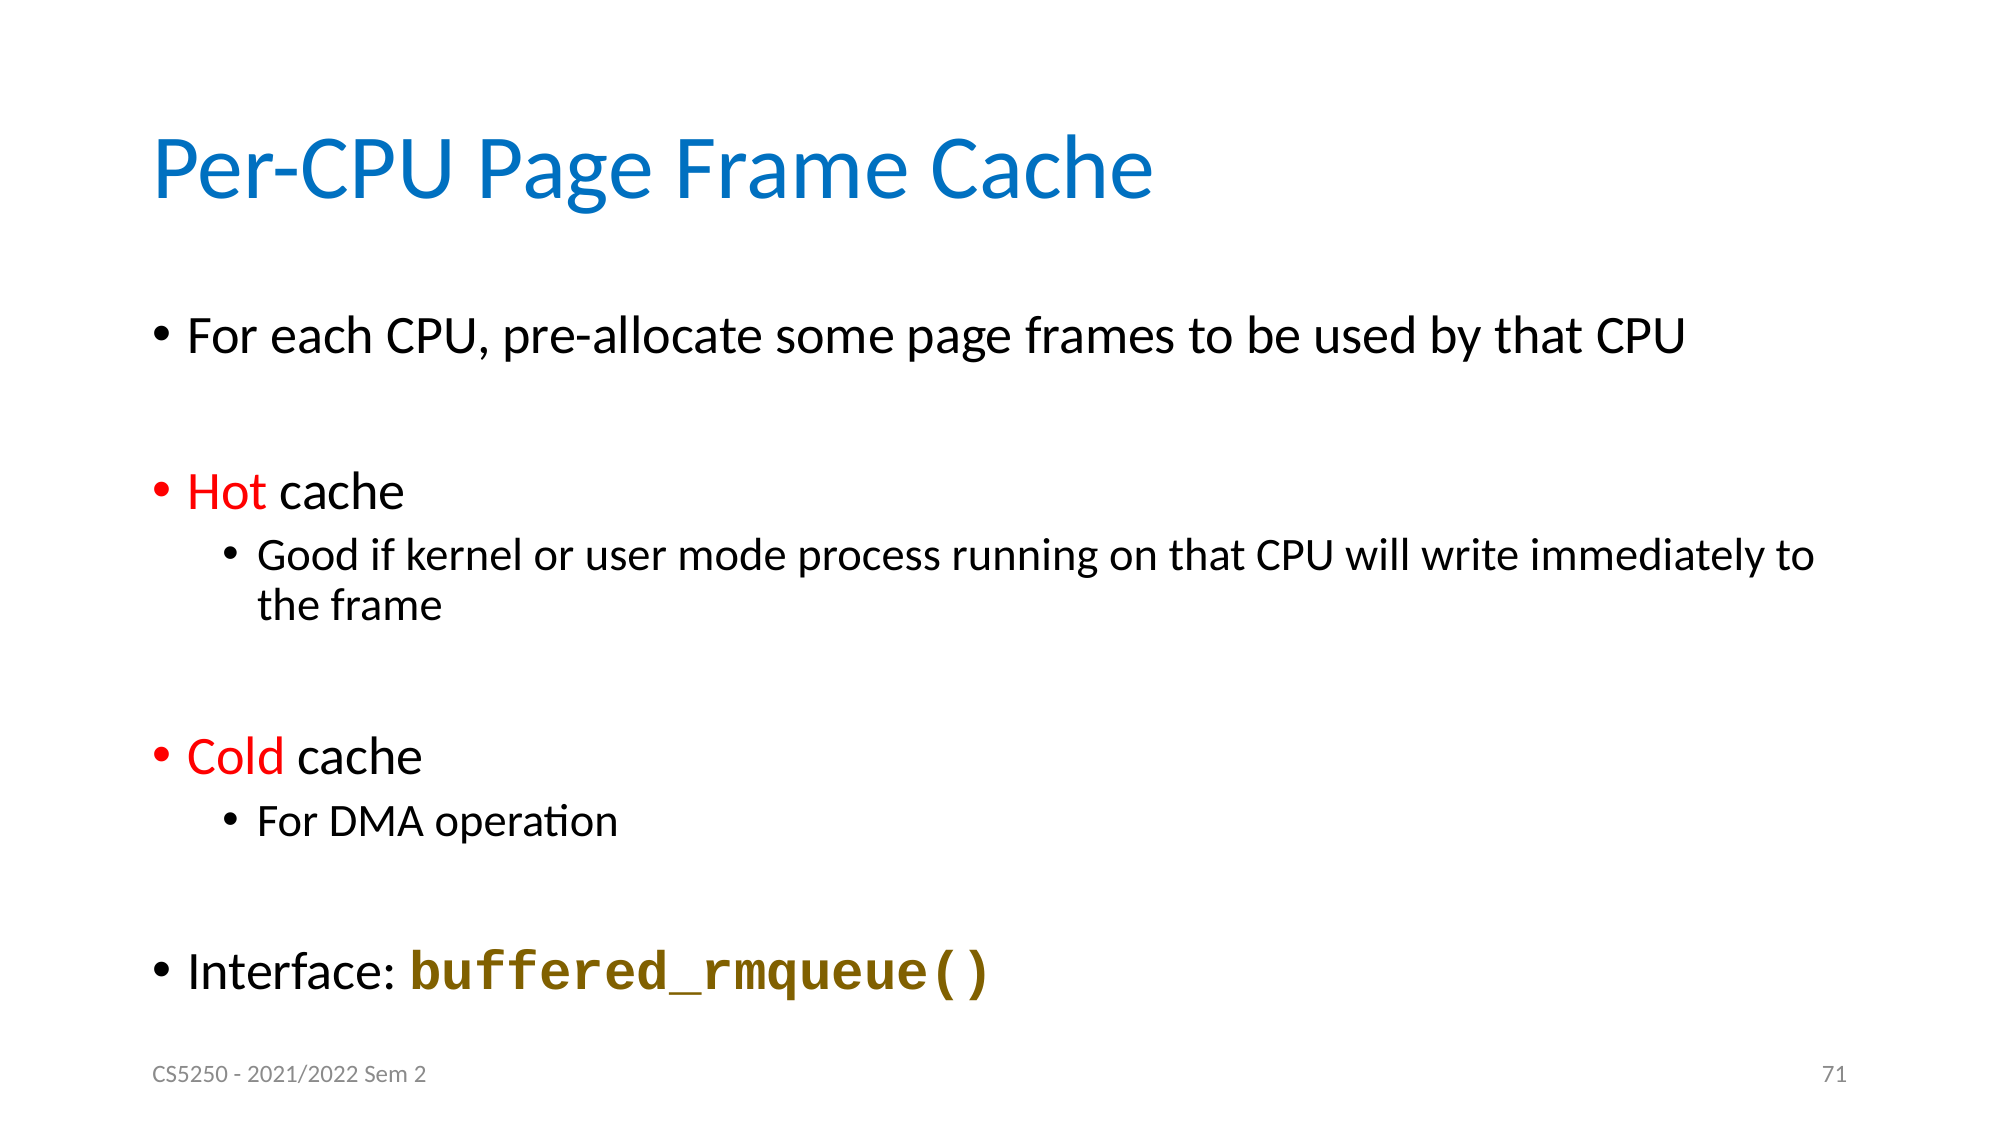

# Per-CPU Page Frame Cache
For each CPU, pre-allocate some page frames to be used by that CPU

Hot cache
Good if kernel or user mode process running on that CPU will write immediately to the frame

Cold cache
For DMA operation

Interface: buffered_rmqueue()
CS5250 - 2021/2022 Sem 2
71